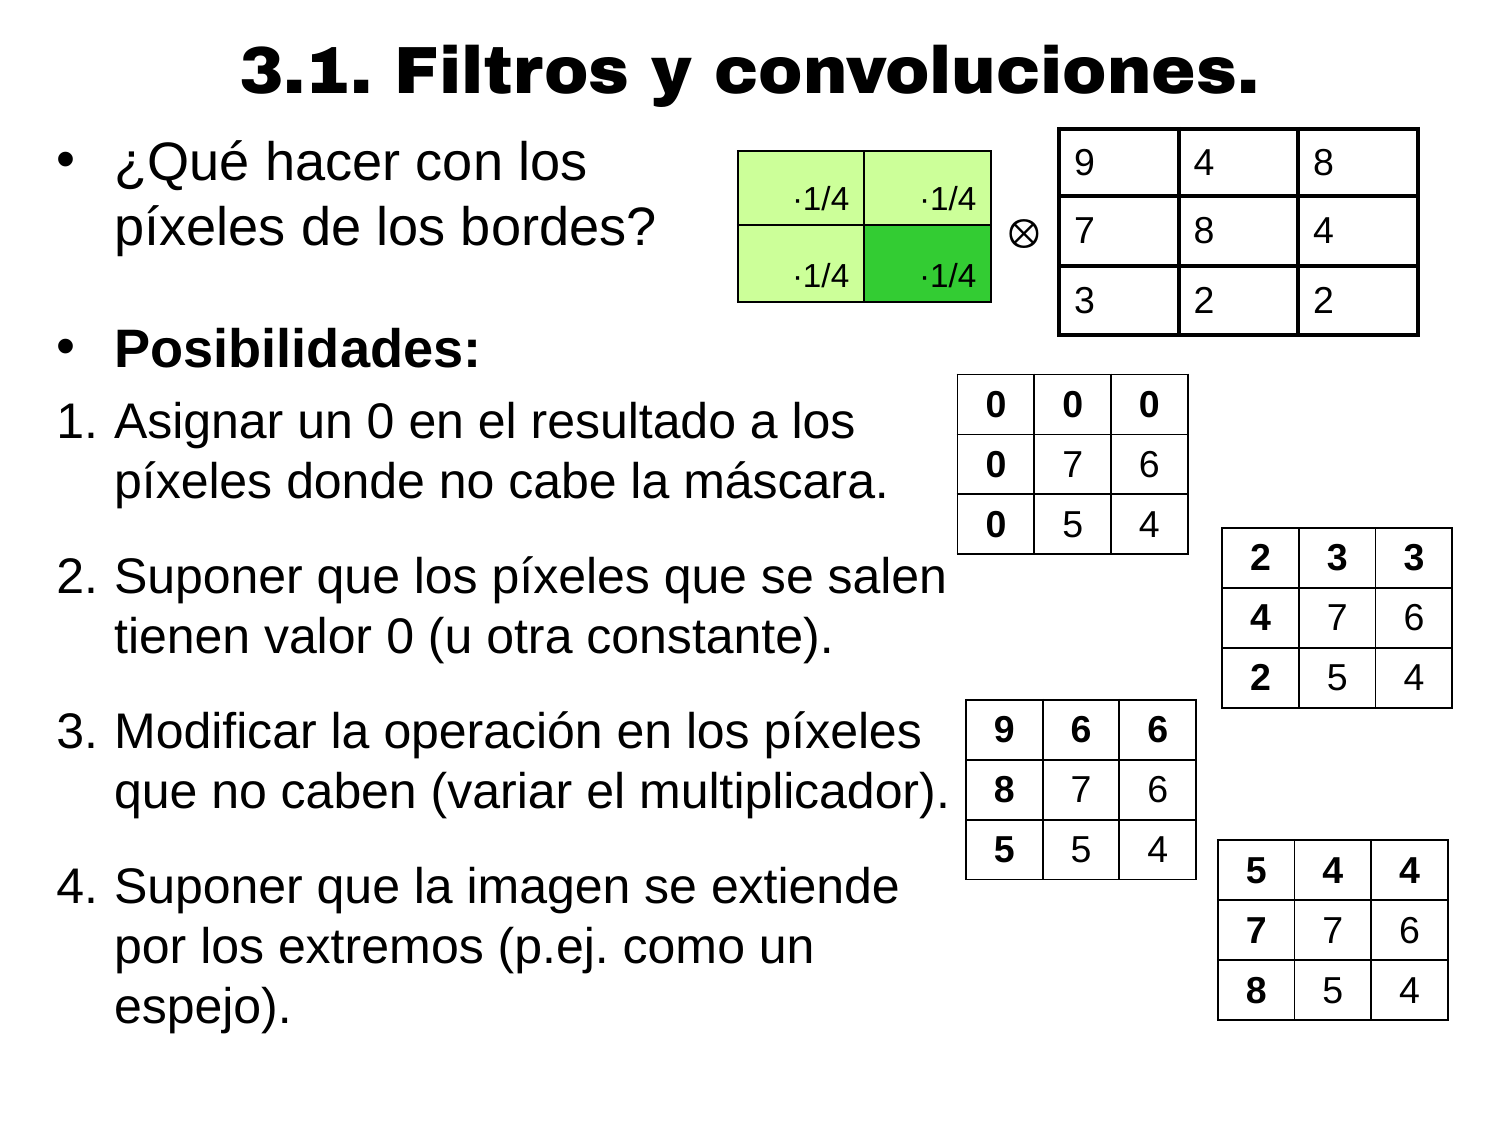

# 3.1. Filtros y convoluciones.
¿Qué hacer con los
píxeles de los bordes?

Posibilidades:
Asignar un 0 en el resultado a los píxeles donde no cabe la máscara.
Suponer que los píxeles que se salen tienen valor 0 (u otra constante).
Modificar la operación en los píxeles que no caben (variar el multiplicador).
Suponer que la imagen se extiende por los extremos (p.ej. como un espejo).
| 9 | 4 | 8 |
| --- | --- | --- |
| 7 | 8 | 4 |
| 3 | 2 | 2 |
| ·1/4 | ·1/4 |
| --- | --- |
| ·1/4 | ·1/4 |
⊗
| 0 | 0 | 0 |
| --- | --- | --- |
| 0 | 7 | 6 |
| 0 | 5 | 4 |
| 2 | 3 | 3 |
| --- | --- | --- |
| 4 | 7 | 6 |
| 2 | 5 | 4 |
| 9 | 6 | 6 |
| --- | --- | --- |
| 8 | 7 | 6 |
| 5 | 5 | 4 |
| 5 | 4 | 4 |
| --- | --- | --- |
| 7 | 7 | 6 |
| 8 | 5 | 4 |